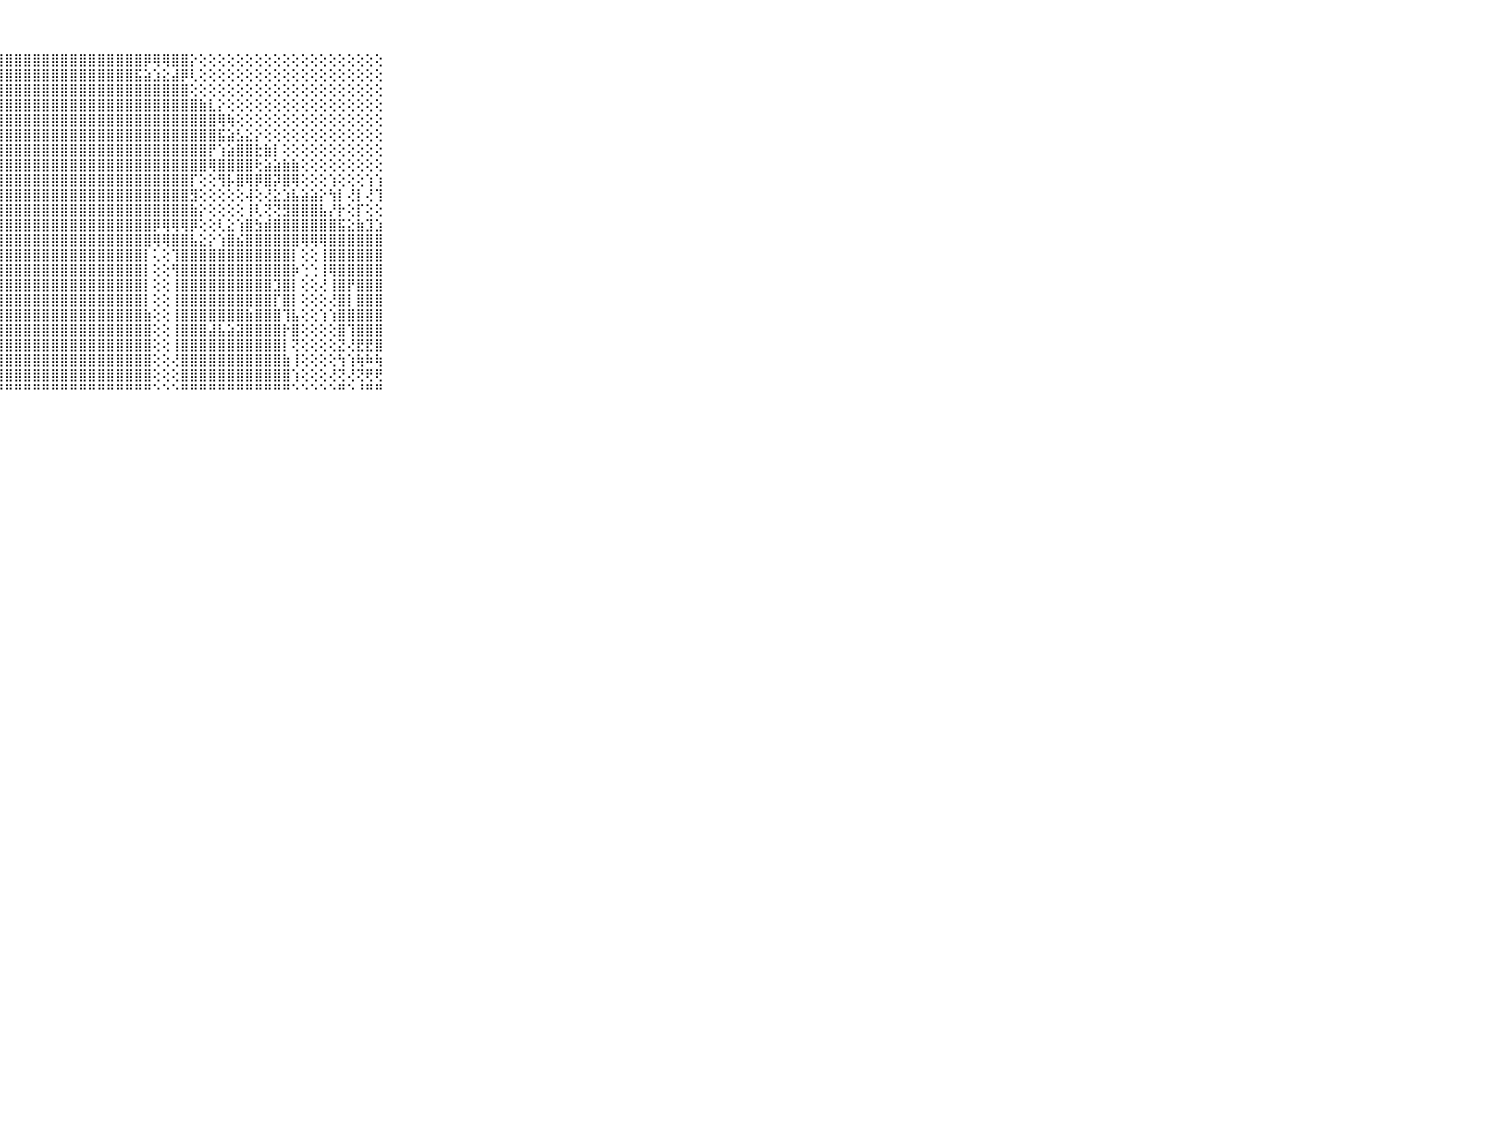

⠀⠀⠀⠀⠀⠀⠀⠀⠀⠀⠀⣿⣿⣿⣿⣿⣿⣿⣿⣿⣿⣿⣿⣿⣿⣿⣿⣿⣿⣿⣿⣿⣿⣿⣿⣿⣿⣿⣿⣿⣿⣿⣿⡿⢿⢿⣿⣿⡕⢕⢕⢕⢕⢕⢕⢕⢕⢕⢕⢕⢕⢕⢕⢕⢕⢕⢕⢕⢕⠀⠀⠀⠀⠀⠀⠀⠀⠀⠀⠀⠀
⠀⠀⠀⠀⠀⠀⠀⠀⠀⠀⠀⣿⣿⣿⣿⣿⣿⣿⣿⣿⣿⣿⣿⣿⣿⣿⣿⣿⣿⣿⣿⣿⣿⣿⣿⣿⣿⣿⣿⣿⣿⣿⣯⣵⣱⣕⣼⡿⢇⢕⢕⢕⢕⢕⢕⢕⢕⢕⢕⢕⢕⢕⢕⢕⢕⢕⢕⢕⢕⠀⠀⠀⠀⠀⠀⠀⠀⠀⠀⠀⠀
⠀⠀⠀⠀⠀⠀⠀⠀⠀⠀⠀⣿⣿⣿⣿⣿⣿⣿⣿⣿⣿⣿⣿⣿⣿⣿⣿⣿⣿⣿⣿⣿⣿⣿⣿⣿⣿⣿⣿⣿⣿⣿⣿⣿⣿⣿⣿⣿⢕⢕⢕⢕⢕⢕⢕⢕⢕⢕⢕⢕⢕⢕⢕⢕⢕⢕⢕⢕⢕⠀⠀⠀⠀⠀⠀⠀⠀⠀⠀⠀⠀
⠀⠀⠀⠀⠀⠀⠀⠀⠀⠀⠀⣿⣿⣿⣿⣿⣿⣿⣿⣿⣿⣿⣿⣿⣿⣿⣿⣿⣿⣿⣿⣿⣿⣿⣿⣿⣿⣿⣿⣿⣿⣿⣿⣿⣿⣿⣿⣿⣿⣷⣇⡕⢕⢕⢕⢕⢕⢕⢕⢕⢕⢕⢕⢕⢕⢕⢕⢕⢕⠀⠀⠀⠀⠀⠀⠀⠀⠀⠀⠀⠀
⠀⠀⠀⠀⠀⠀⠀⠀⠀⠀⠀⣿⣿⣿⣿⣿⣿⣿⣿⣿⣿⣿⣿⣿⣿⣿⣿⣿⣿⣿⣿⣿⣿⣿⣿⣿⣿⣿⣿⣿⣿⣿⣿⣿⣿⣿⣿⣿⣿⣿⣿⢿⢷⢕⢕⢕⢕⢕⢕⢕⢕⢕⢕⢕⢕⢕⢕⢕⢕⠀⠀⠀⠀⠀⠀⠀⠀⠀⠀⠀⠀
⠀⠀⠀⠀⠀⠀⠀⠀⠀⠀⠀⣿⣿⣿⣿⣿⣿⣿⣿⣿⣿⣿⣿⣿⣿⣿⣿⣿⣿⣿⣿⣿⣿⣿⣿⣿⣿⣿⣿⣿⣿⣿⣿⣿⣿⣿⣿⣿⣿⣿⣿⣯⣵⣣⣕⡕⢕⢕⢕⢕⢕⢕⢕⢕⢕⢕⢕⢕⢕⠀⠀⠀⠀⠀⠀⠀⠀⠀⠀⠀⠀
⠀⠀⠀⠀⠀⠀⠀⠀⠀⠀⠀⣿⣿⣿⣿⣿⣿⣿⣿⣿⣿⣿⣿⣿⣿⣿⣿⣿⣿⣿⣿⣿⣿⣿⣿⣿⣿⣿⣿⣿⣿⣿⣿⣿⣿⣿⣿⣿⣿⣿⡟⢱⣵⣿⣿⣗⣷⡇⢕⢕⢕⢕⢕⢕⢕⢕⢕⢕⢕⠀⠀⠀⠀⠀⠀⠀⠀⠀⠀⠀⠀
⠀⠀⠀⠀⠀⠀⠀⠀⠀⠀⠀⣿⣿⣿⣿⣿⣿⣿⣿⣿⣿⣿⣿⣿⣿⣿⣿⣿⣿⣿⣿⣿⣿⣿⣿⣿⣿⣿⣿⣿⣿⣿⣿⣿⣿⣿⣿⣿⣿⣿⢿⣿⣿⣿⣿⢗⣵⣵⣷⣷⢕⢕⢕⢕⢕⢕⢕⢕⢕⠀⠀⠀⠀⠀⠀⠀⠀⠀⠀⠀⠀
⠀⠀⠀⠀⠀⠀⠀⠀⠀⠀⠀⣿⣿⣿⣿⣿⣿⣿⣿⣿⣿⣿⣯⣿⣿⣿⣿⣿⣿⣿⣿⣿⣿⣿⣿⣿⣿⣿⣿⣿⣿⣿⣿⣿⣿⣿⣿⣿⡏⢕⢕⢻⡧⣿⢿⡿⣿⡽⣿⢿⢕⢕⢕⢱⢕⢕⢕⢱⢱⠀⠀⠀⠀⠀⠀⠀⠀⠀⠀⠀⠀
⠀⠀⠀⠀⠀⠀⠀⠀⠀⠀⠀⣿⣿⣿⣿⣿⣿⣿⣿⣿⣿⣟⣗⡫⢽⣿⣿⣿⣿⣿⣿⣿⣿⣿⣿⣿⣿⣿⣿⣿⣿⣿⣿⣿⣿⣿⣿⣿⣻⢕⢕⢕⢕⢕⢼⢕⢜⣕⣱⣧⣵⣵⡕⢳⡇⢜⡇⢜⢹⠀⠀⠀⠀⠀⠀⠀⠀⠀⠀⠀⠀
⠀⠀⠀⠀⠀⠀⠀⠀⠀⠀⠀⣿⣿⣿⣿⣿⣿⣿⣿⣿⣿⡳⢫⢜⣿⣿⣿⣿⣿⣿⣿⣿⣿⣿⣿⣿⣿⣿⣿⣿⣿⣿⣿⣿⣿⣿⣿⣿⣷⡕⢕⢕⢕⢕⢸⢇⢝⢝⣻⣿⣿⣿⣧⡜⡗⢕⡏⢕⢕⠀⠀⠀⠀⠀⠀⠀⠀⠀⠀⠀⠀
⠀⠀⠀⠀⠀⠀⠀⠀⠀⠀⠀⣿⣿⣿⣿⣿⣿⣿⣿⣿⣿⣕⢻⢻⣿⣿⣿⣿⣿⣿⣿⣿⣿⣿⣿⣿⣿⣿⣿⣿⣿⣿⣿⣿⡿⢿⢿⢿⡿⢕⢕⢇⣕⢱⣿⣳⣾⣿⣿⣿⣿⣿⣿⣿⣯⣕⣷⣹⣱⠀⠀⠀⠀⠀⠀⠀⠀⠀⠀⠀⠀
⠀⠀⠀⠀⠀⠀⠀⠀⠀⠀⠀⣿⣿⣿⣿⣿⣿⣿⣿⣟⢷⢝⢕⢝⣿⣿⣿⣿⣿⣿⣿⣿⣿⣿⣿⣿⣿⣿⣿⣿⣿⣿⣿⣿⢿⢿⣿⣿⣧⣕⡕⢱⣿⣮⣿⣿⣿⣿⣿⣿⢿⢿⢿⣿⣿⣿⣿⣿⣿⠀⠀⠀⠀⠀⠀⠀⠀⠀⠀⠀⠀
⠀⠀⠀⠀⠀⠀⠀⠀⠀⠀⠀⣿⣾⣿⣿⣿⣿⣿⣿⣇⢕⣱⡕⡕⢸⣿⣿⣿⣿⣿⣿⣿⣿⣿⣿⣿⣿⣿⣿⣿⣿⣿⣿⡇⢅⢕⢹⣿⣿⣿⣿⣿⣿⣿⣿⣿⣿⣿⣿⡇⢕⢕⢸⣿⣿⣿⣿⣿⣿⠀⠀⠀⠀⠀⠀⠀⠀⠀⠀⠀⠀
⠀⠀⠀⠀⠀⠀⠀⠀⠀⠀⠀⢜⢻⣿⣿⣿⣿⣿⣿⣷⢜⣿⣿⡕⢜⣿⣿⣿⣿⣿⣿⣿⣿⣿⣿⣿⣿⣿⣿⣿⣿⣿⣿⡇⢕⢕⢻⣿⣿⣿⣿⣿⣿⣿⣿⣿⣿⣿⣿⡷⢑⢑⢸⢿⣿⣿⣿⣿⣿⠀⠀⠀⠀⠀⠀⠀⠀⠀⠀⠀⠀
⠀⠀⠀⠀⠀⠀⠀⠀⠀⠀⠀⢕⢱⣿⣿⣿⣿⣿⣿⣿⣱⣿⣿⣷⢕⢻⣿⣿⣿⣿⣿⣿⣿⣿⣿⣿⣿⣿⣿⣿⣿⣿⣿⡇⢕⢕⢸⣿⣿⣿⣿⣿⣿⣿⣿⣿⣿⣹⣿⡇⢕⢕⢜⢸⣿⡟⣿⣿⣿⠀⠀⠀⠀⠀⠀⠀⠀⠀⠀⠀⠀
⠀⠀⠀⠀⠀⠀⠀⠀⠀⠀⠀⢕⢜⢝⢝⢝⢟⢏⢝⢝⣹⣿⣿⣿⢕⢸⣿⣿⣿⣿⣿⣿⣿⣿⣿⣿⣿⣿⣿⣿⣿⣿⣿⡇⢕⢕⢸⣿⣿⣿⣿⣿⣿⣿⣿⣿⣿⡏⣿⡇⢕⢕⢕⢜⣿⡇⣿⣿⣿⠀⠀⠀⠀⠀⠀⠀⠀⠀⠀⠀⠀
⠀⠀⠀⠀⠀⠀⠀⠀⠀⠀⠀⢕⣵⣵⣵⣵⣵⣵⣷⣵⣿⣿⣿⣿⣷⣾⣿⣿⣿⣿⣿⣿⣿⣿⣿⣿⣿⣿⣿⣿⣿⣿⣿⣷⢕⢕⢸⣿⣿⣿⣿⣿⣿⣿⣷⣿⣿⣿⢹⣧⢕⢕⢱⢱⣿⣿⣿⣿⣿⠀⠀⠀⠀⠀⠀⠀⠀⠀⠀⠀⠀
⠀⠀⠀⠀⠀⠀⠀⠀⠀⠀⠀⣿⣿⣿⣿⣿⣿⣿⣿⣿⣿⣿⣿⣿⣯⡿⣿⣿⣿⣿⣿⣿⣿⣿⣿⣿⣿⣿⣿⣿⣿⣿⣿⣿⢕⢕⢸⣿⣿⣿⣼⣧⣵⣽⣿⣿⣿⣿⡗⣿⢕⢕⢕⢕⣿⢹⣿⣿⣿⠀⠀⠀⠀⠀⠀⠀⠀⠀⠀⠀⠀
⠀⠀⠀⠀⠀⠀⠀⠀⠀⠀⠀⣿⣿⣿⣿⣿⣿⣿⣿⣏⣿⣿⣿⣿⣿⣷⣾⣿⣿⣿⣿⣿⣿⣿⣿⣿⣿⣿⣿⣿⣿⣿⣿⣿⢕⢕⢸⣿⣿⣿⣿⣿⣿⣿⣿⣿⣿⣿⡇⢝⢕⢕⢕⢕⣝⢜⣟⣟⣿⠀⠀⠀⠀⠀⠀⠀⠀⠀⠀⠀⠀
⠀⠀⠀⠀⠀⠀⠀⠀⠀⠀⠀⣿⣿⣿⣿⣿⣿⣿⣿⣿⣿⣿⣿⣿⣿⣿⣿⣿⣿⣿⣿⣿⣿⣿⣿⣿⣿⣿⣿⣿⣿⣿⣿⣿⢕⢕⢜⣿⣿⣿⣿⣿⣿⣿⣿⣿⣿⣿⣷⢸⢕⢕⢕⢕⢳⢱⢷⠷⢷⠀⠀⠀⠀⠀⠀⠀⠀⠀⠀⠀⠀
⠀⠀⠀⠀⠀⠀⠀⠀⠀⠀⠀⣿⣿⣿⣿⣿⣿⣿⣿⣿⣿⣿⣿⣿⣿⣿⣿⣿⣿⣿⣿⣿⣿⣿⣿⣿⣿⣿⣿⣿⣿⣿⣿⣿⢕⢕⢕⣿⣿⣿⣿⣿⣿⣿⣿⣿⣿⣿⣿⢱⢕⢕⢕⢜⢝⢜⢝⢟⢟⠀⠀⠀⠀⠀⠀⠀⠀⠀⠀⠀⠀
⠀⠀⠀⠀⠀⠀⠀⠀⠀⠀⠀⠛⠛⠛⠛⠛⠛⠛⠛⠛⠛⠛⠛⠛⠛⠛⠛⠛⠛⠛⠛⠛⠛⠛⠛⠛⠛⠛⠛⠛⠛⠛⠛⠛⠑⠑⠑⠛⠛⠛⠛⠛⠛⠛⠛⠛⠛⠛⠛⠑⠑⠑⠑⠑⠛⠑⠘⠛⠛⠀⠀⠀⠀⠀⠀⠀⠀⠀⠀⠀⠀